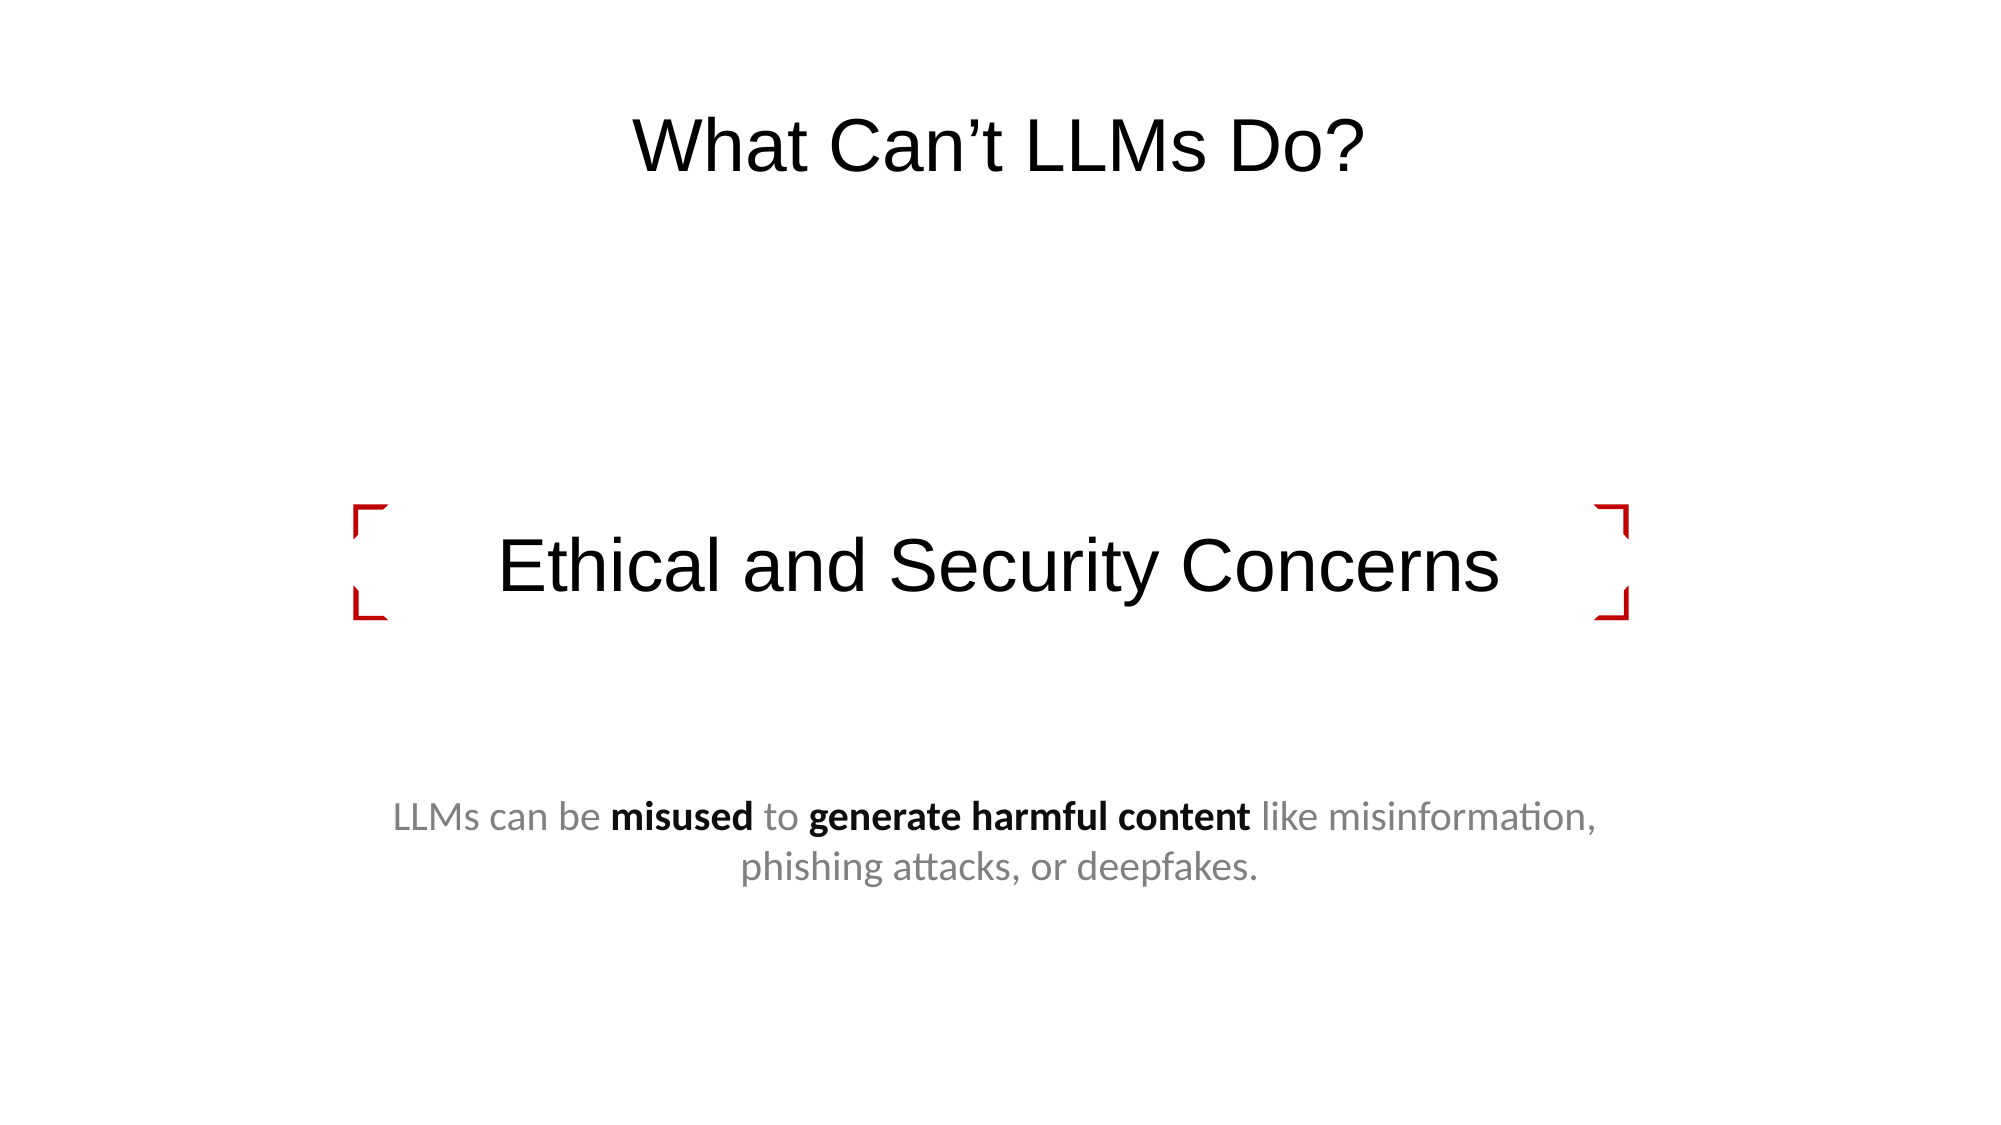

What Can’t LLMs Do?
Lack of True Understanding
Hallucinations and Fabrication
Resource Intensive
Bias in Outputs
Dependence on Input Phrasing
Limited Domain-Specific Expertise

Ethical and Security Concerns

LLMs can be misused to generate harmful content like misinformation,
phishing attacks, or deepfakes.